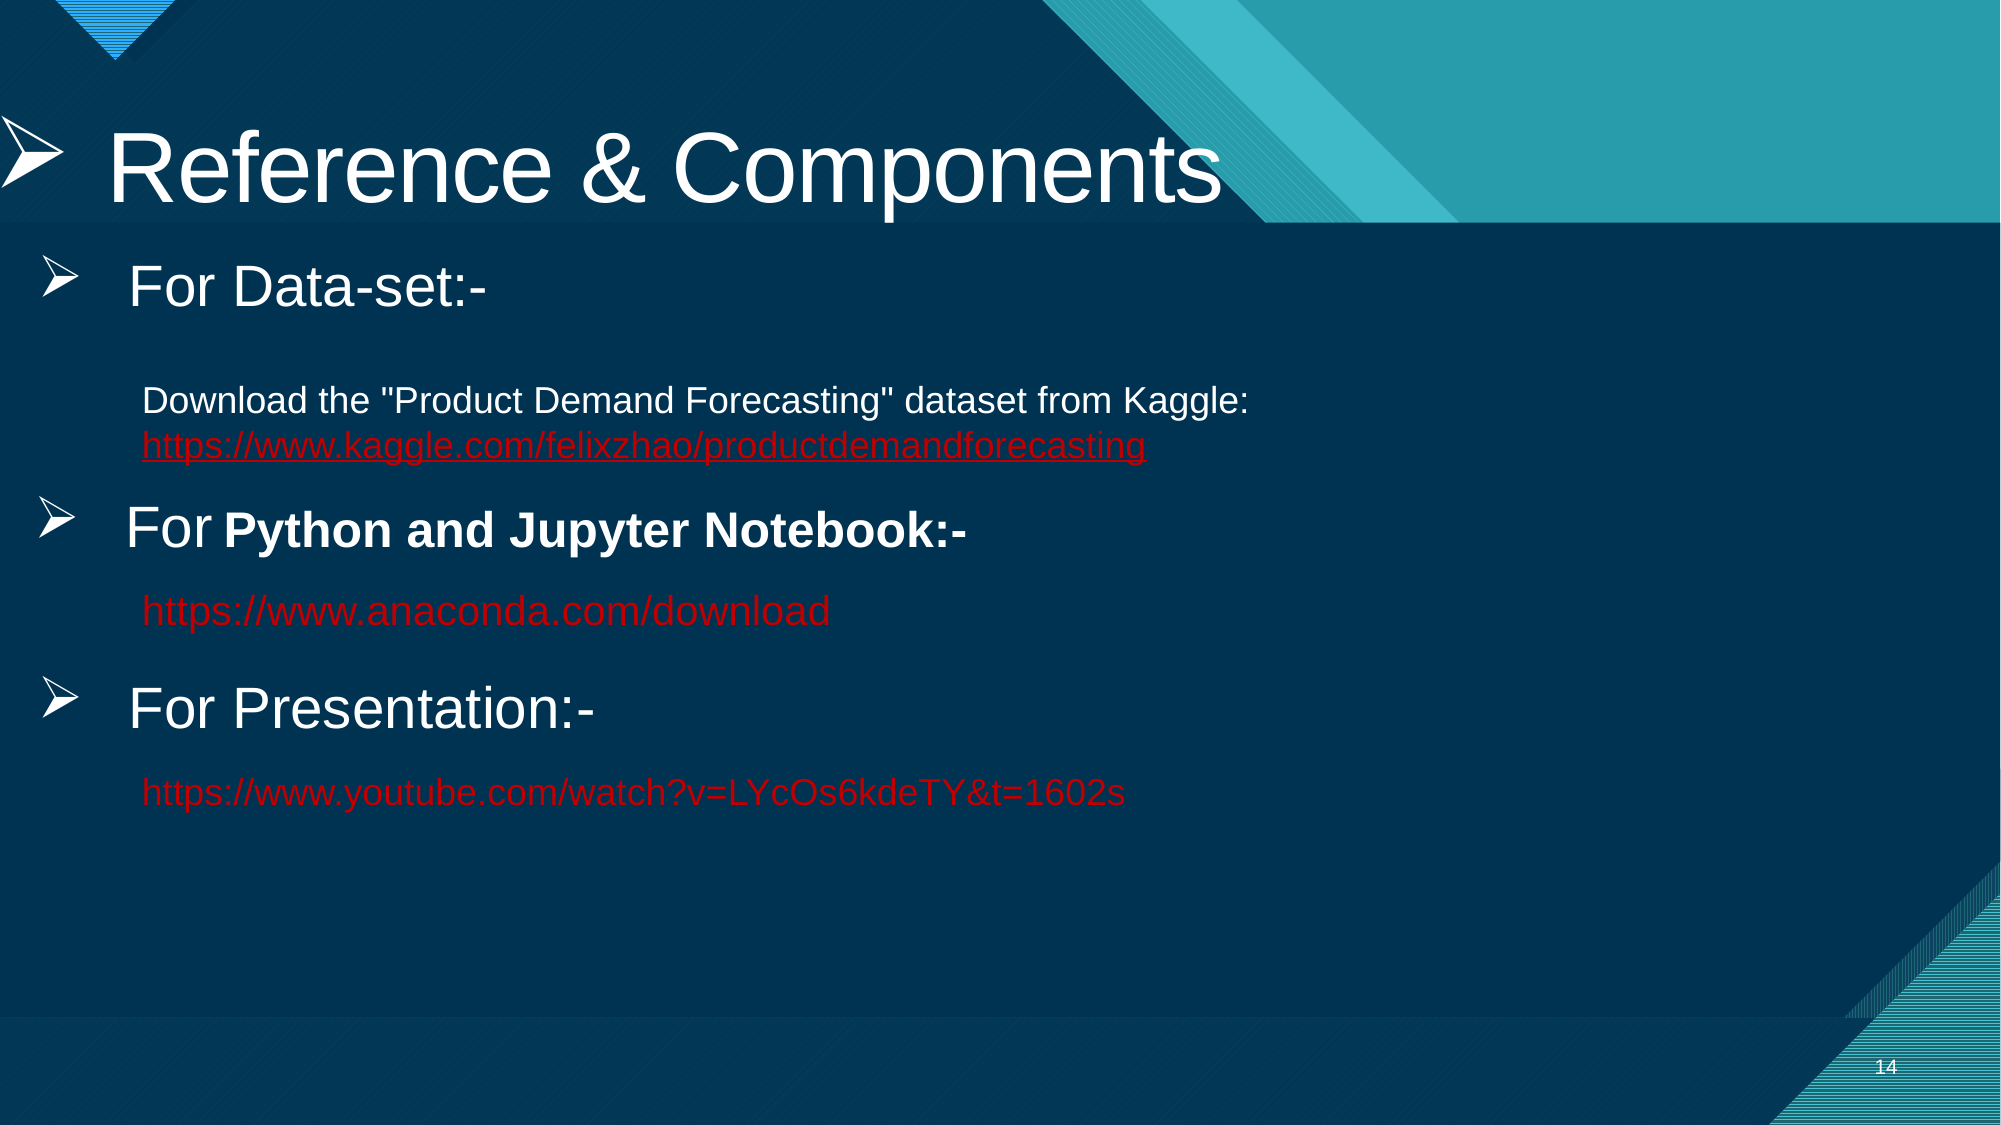

# Reference & Components
 For Data-set:-
Download the "Product Demand Forecasting" dataset from Kaggle: https://www.kaggle.com/felixzhao/productdemandforecasting

 For Python and Jupyter Notebook:-
https://www.anaconda.com/download
 For Presentation:-
https://www.youtube.com/watch?v=LYcOs6kdeTY&t=1602s
14